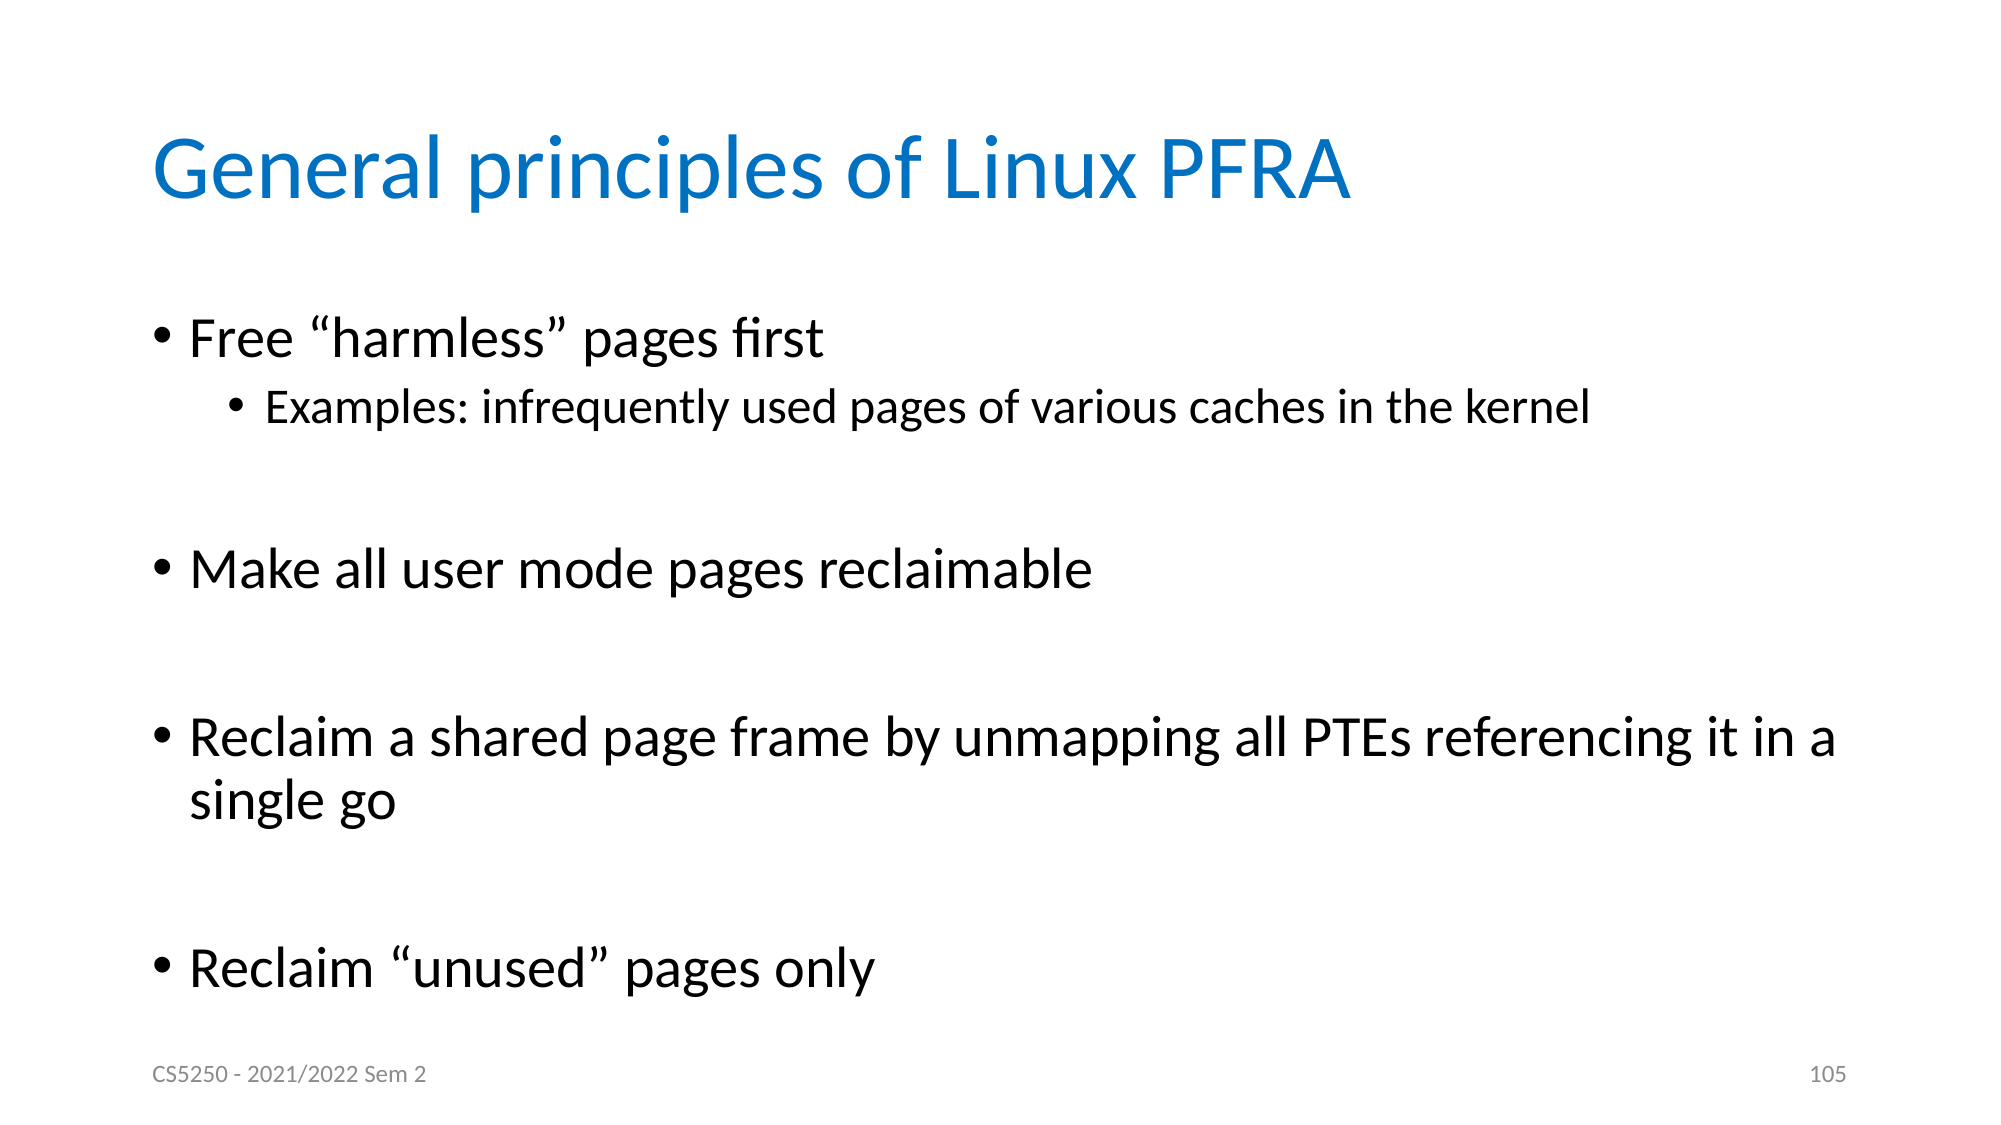

# General principles of Linux PFRA
Free “harmless” pages first
Examples: infrequently used pages of various caches in the kernel

Make all user mode pages reclaimable

Reclaim a shared page frame by unmapping all PTEs referencing it in a single go

Reclaim “unused” pages only

CS5250 - 2021/2022 Sem 2
105